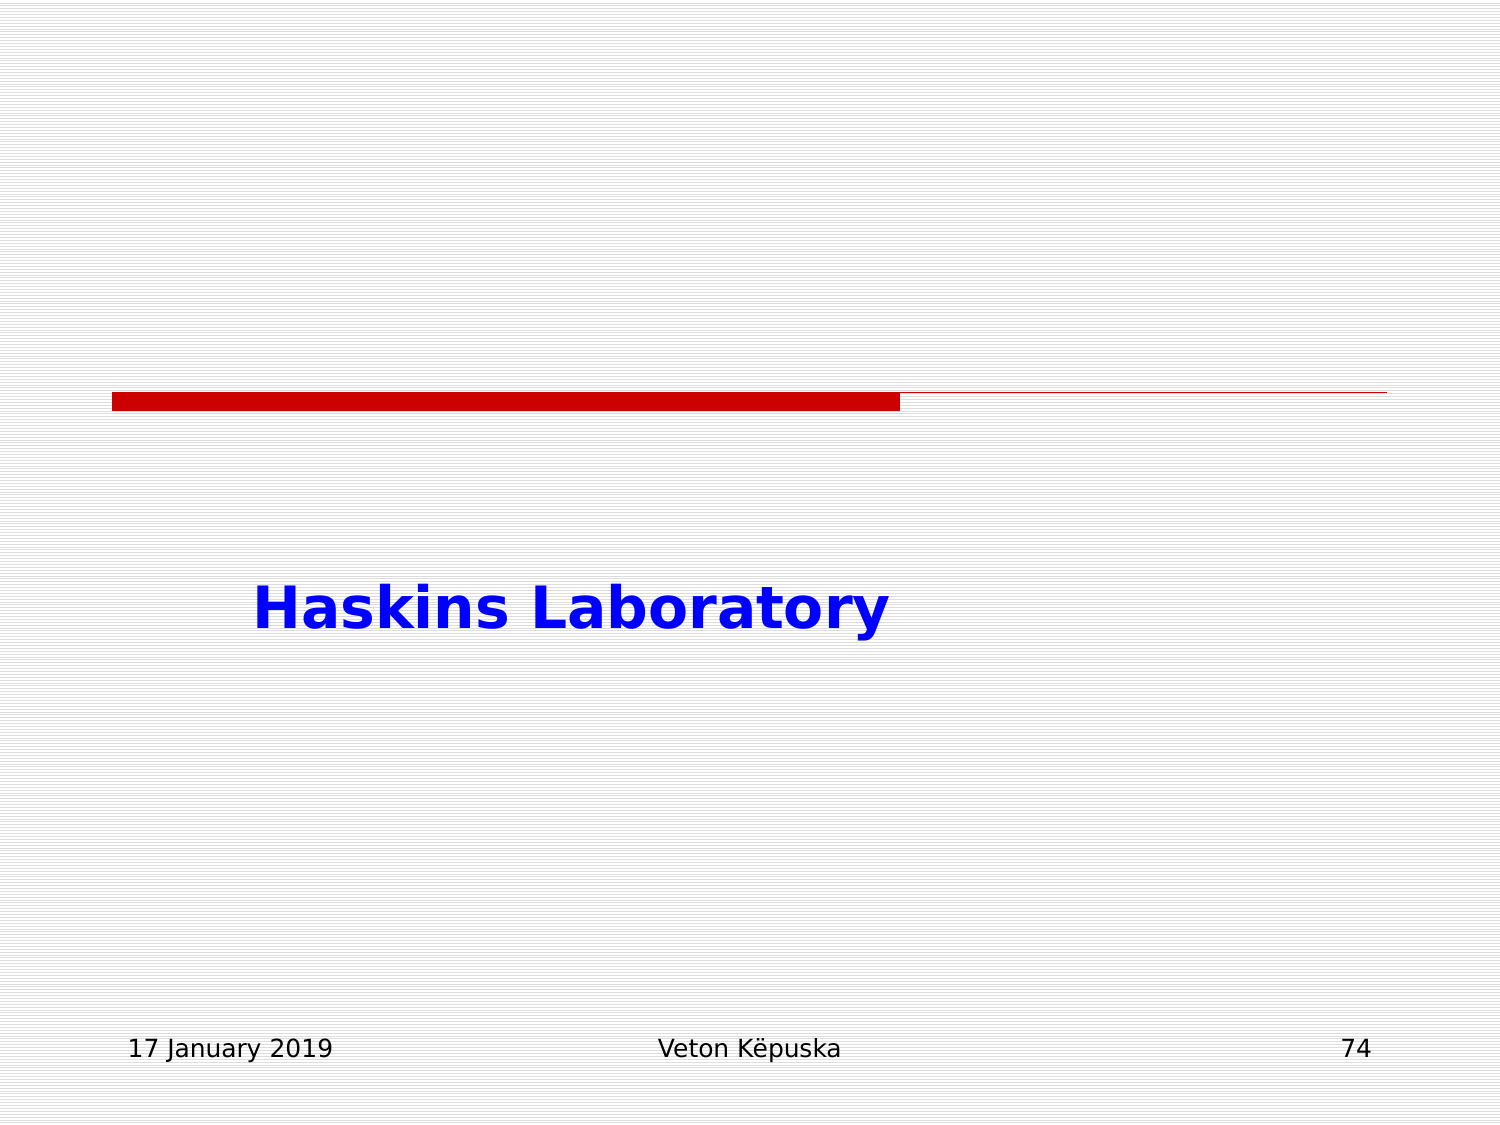

#
Haskins Laboratory
17 January 2019
Veton Këpuska
74